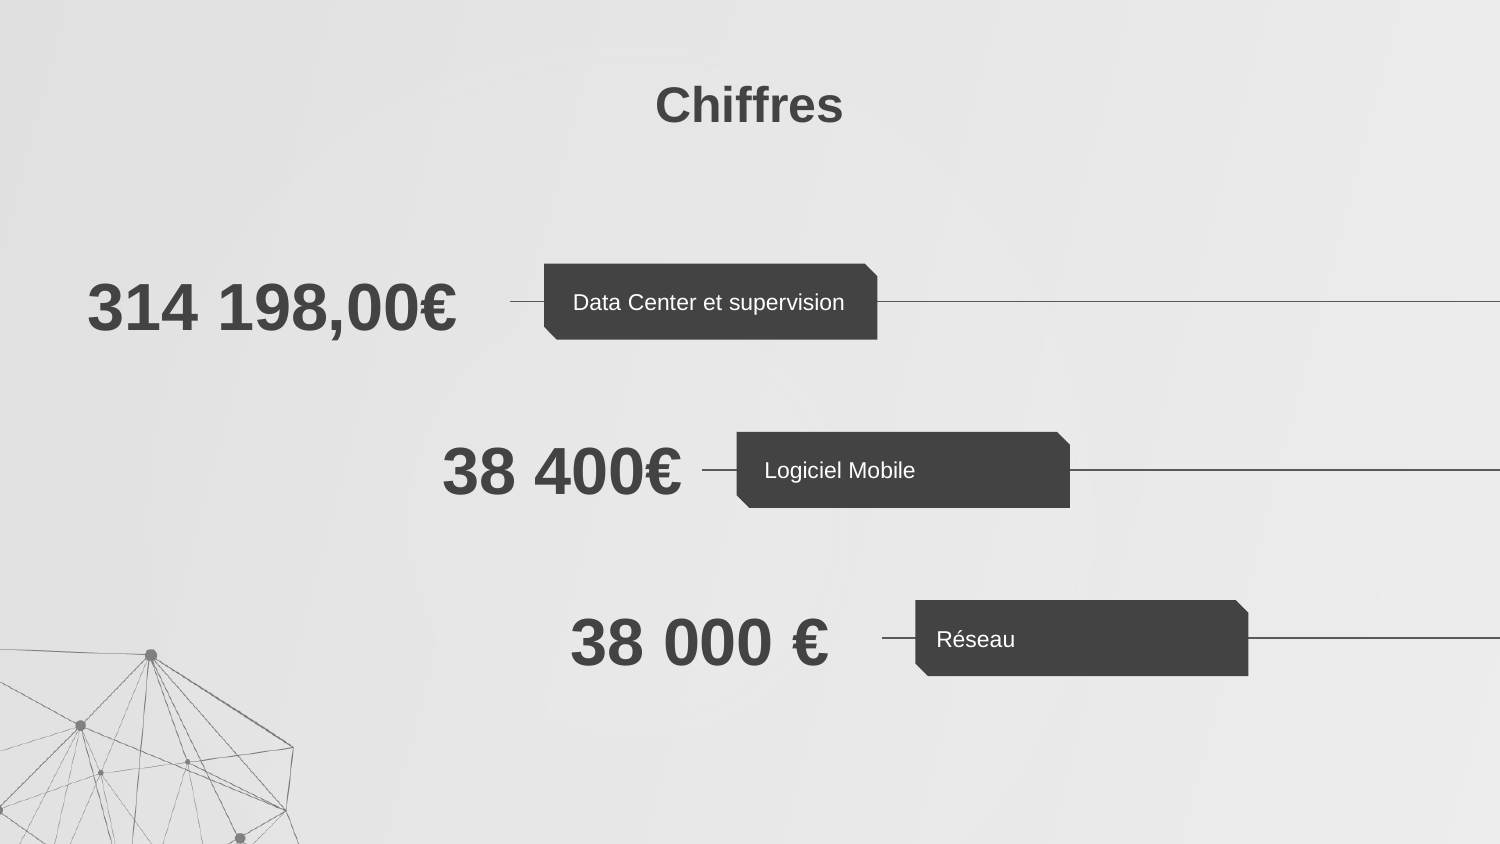

# Chiffres
314 198,00€

Data Center et supervision
38 400€

Logiciel Mobile
38 000 €

Réseau